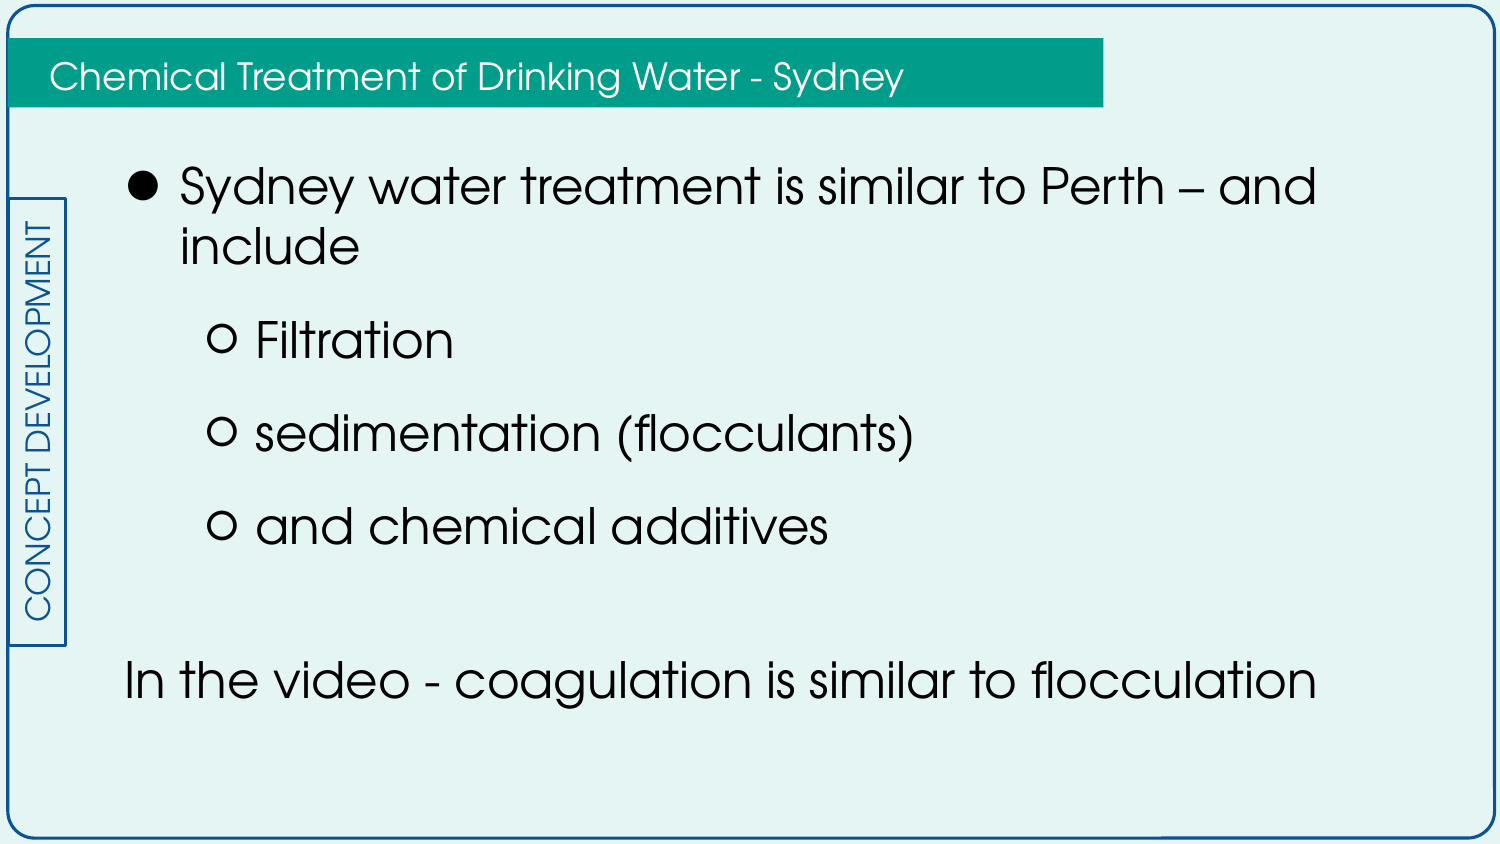

Chemical Treatment of Drinking Water - Sydney
Sydney water treatment is similar to Perth – and include
Filtration
sedimentation (flocculants)
and chemical additives

In the video - coagulation is similar to flocculation